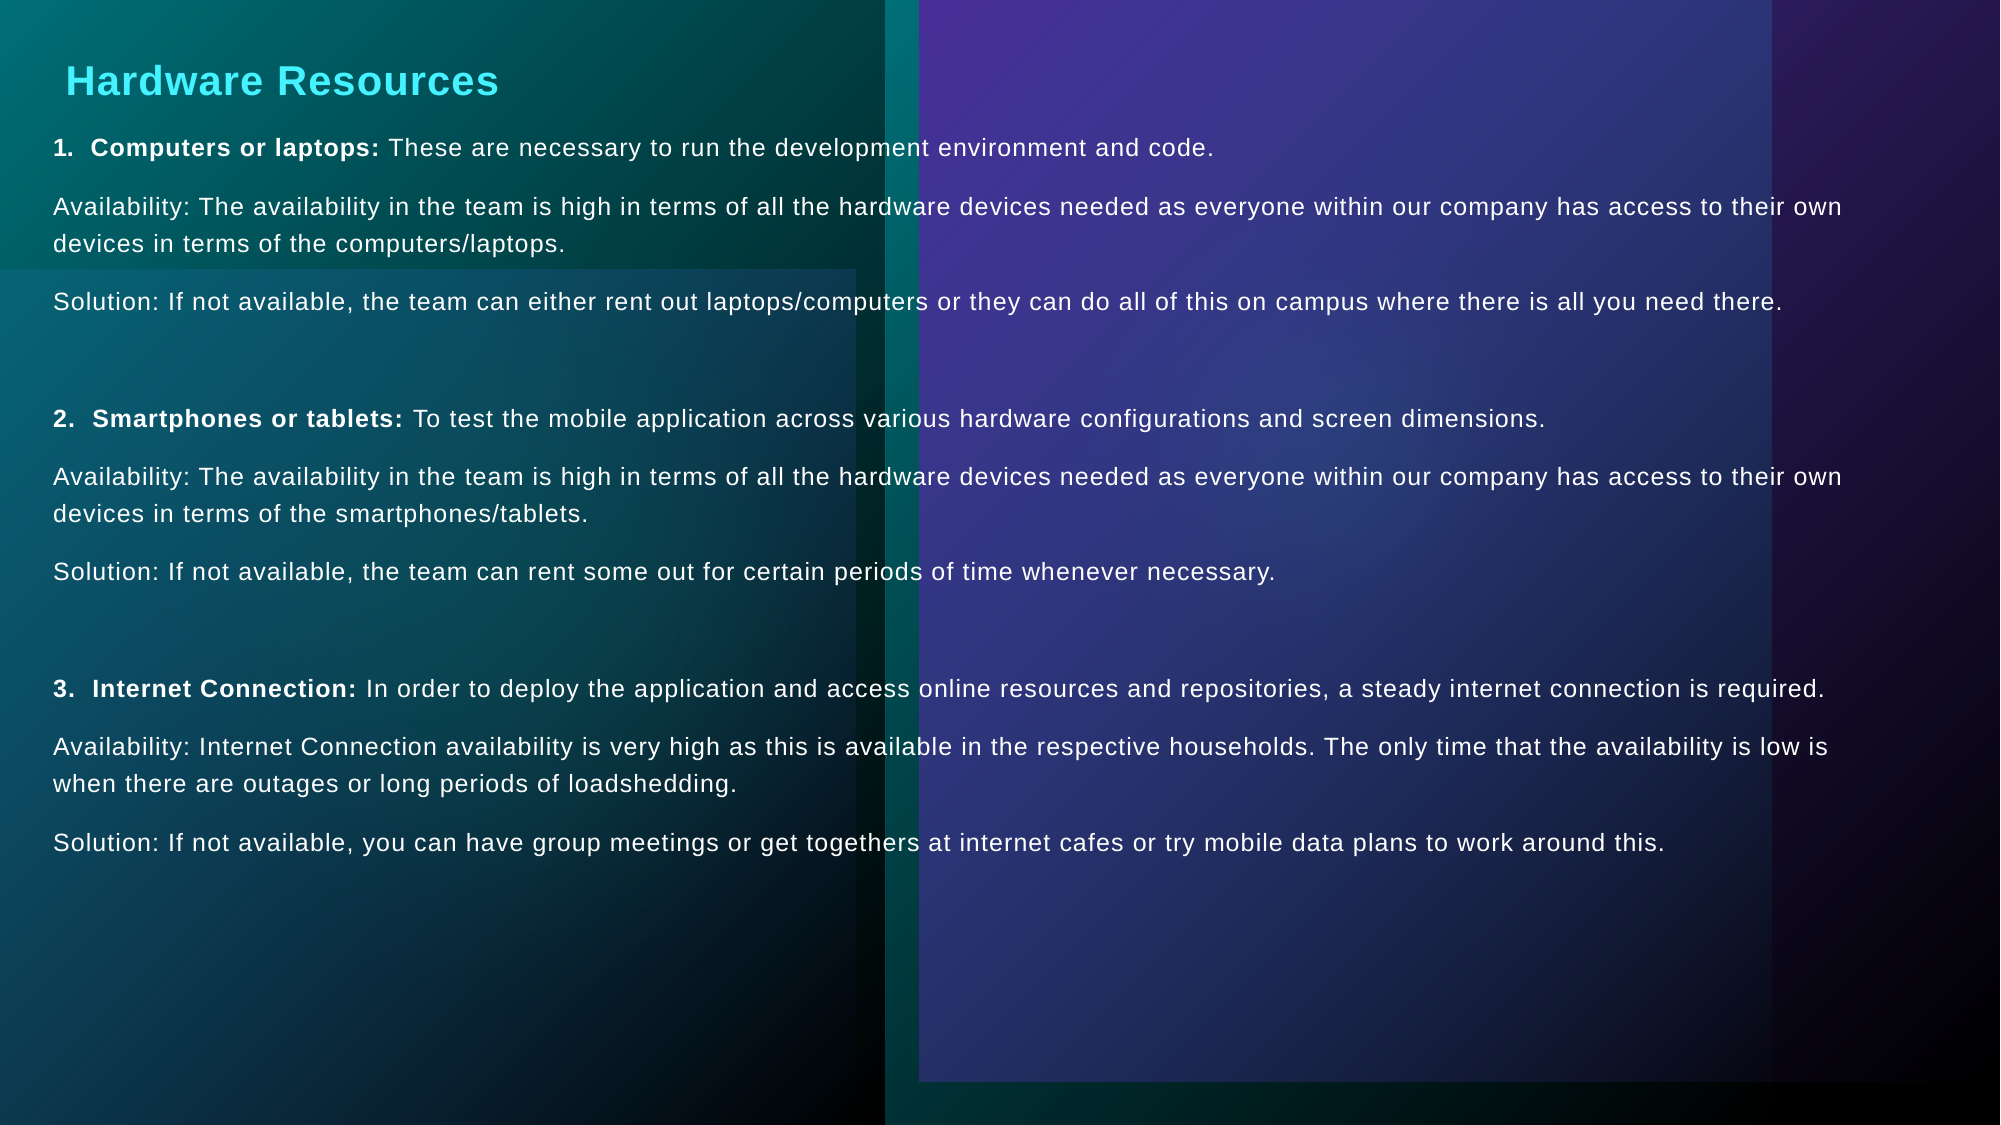

Hardware Resources
Computers or laptops: These are necessary to run the development environment and code.
Availability: The availability in the team is high in terms of all the hardware devices needed as everyone within our company has access to their own devices in terms of the computers/laptops.
Solution: If not available, the team can either rent out laptops/computers or they can do all of this on campus where there is all you need there.

2.  Smartphones or tablets: To test the mobile application across various hardware configurations and screen dimensions.
Availability: The availability in the team is high in terms of all the hardware devices needed as everyone within our company has access to their own devices in terms of the smartphones/tablets.
Solution: If not available, the team can rent some out for certain periods of time whenever necessary.

3.  Internet Connection: In order to deploy the application and access online resources and repositories, a steady internet connection is required.
Availability: Internet Connection availability is very high as this is available in the respective households. The only time that the availability is low is when there are outages or long periods of loadshedding.
Solution: If not available, you can have group meetings or get togethers at internet cafes or try mobile data plans to work around this.